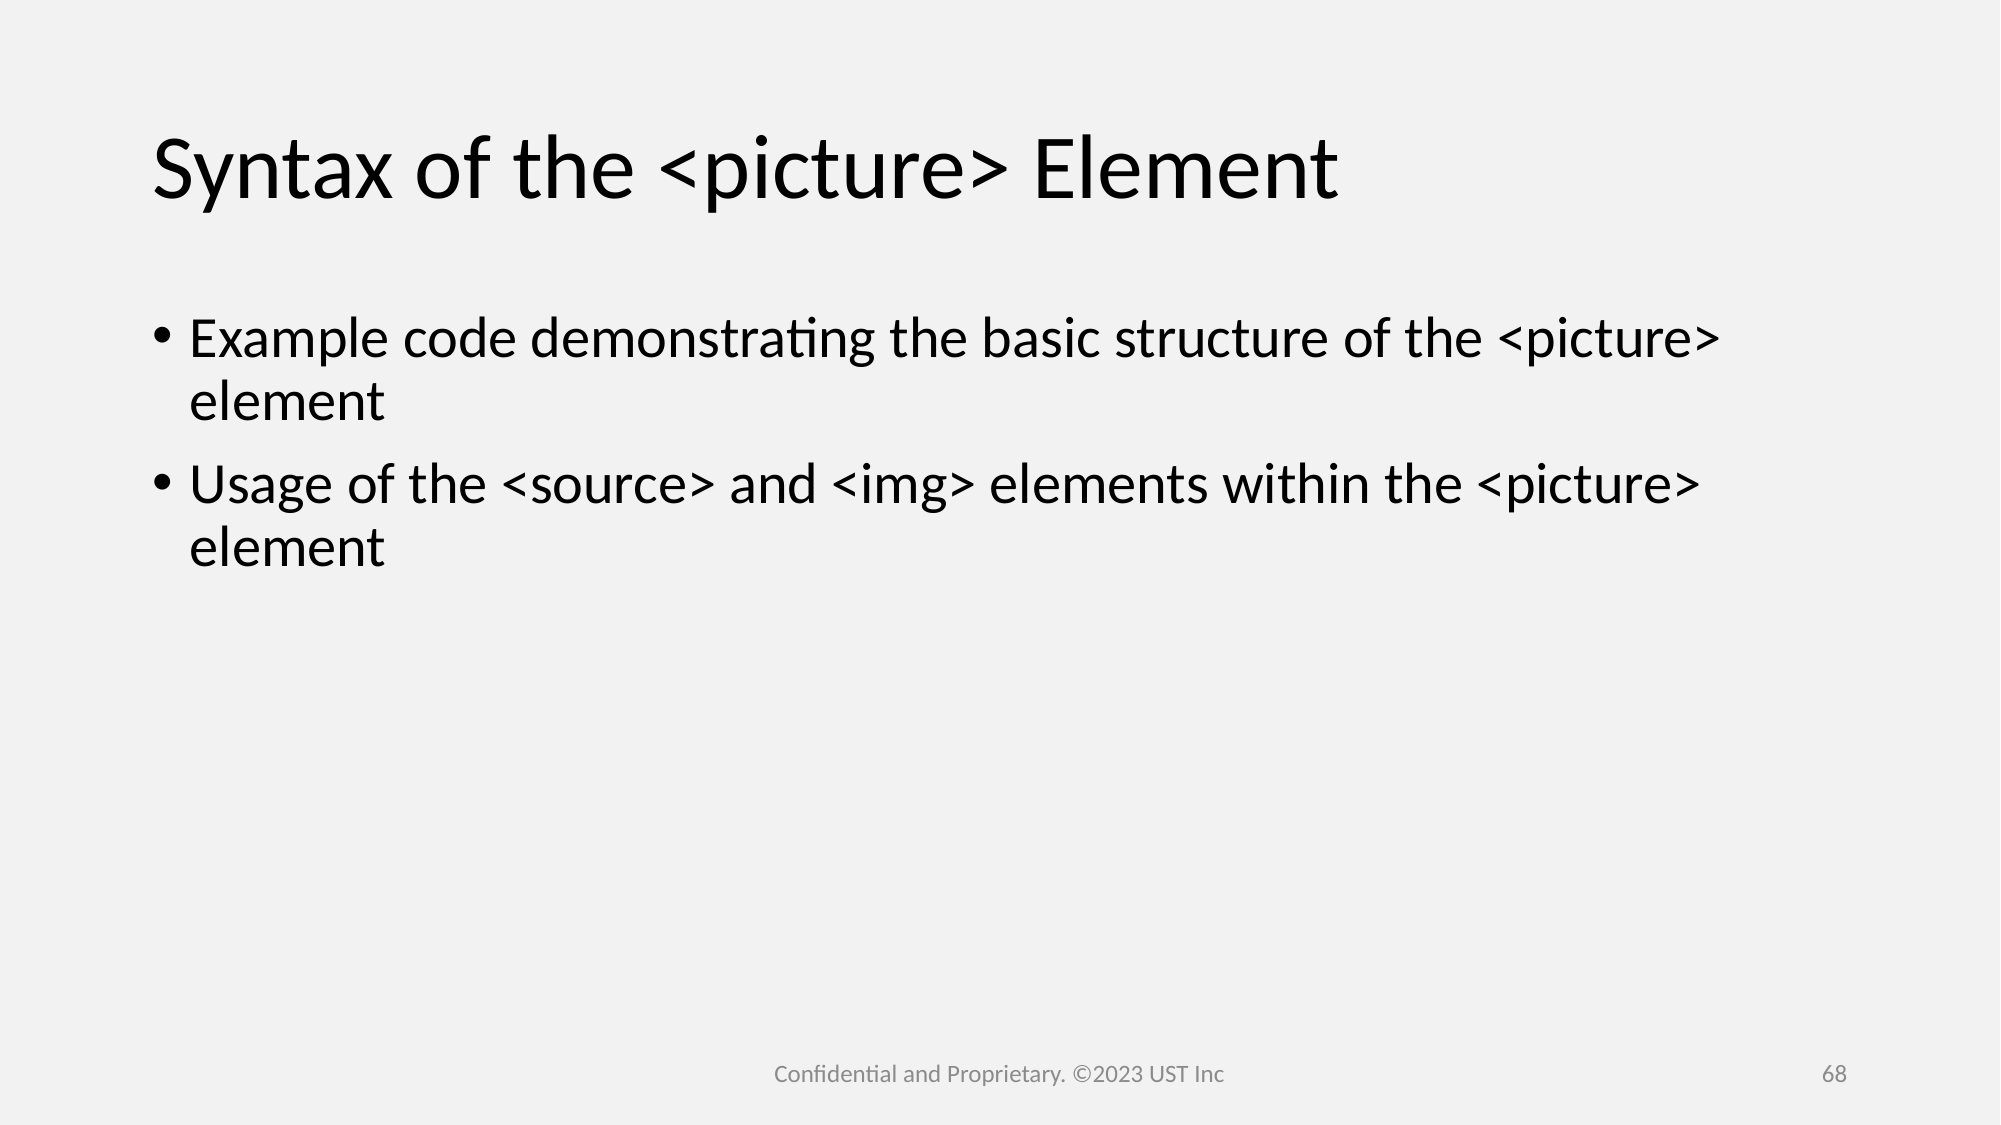

# Syntax of the <picture> Element
Example code demonstrating the basic structure of the <picture> element
Usage of the <source> and <img> elements within the <picture> element

Confidential and Proprietary. ©2023 UST Inc
68